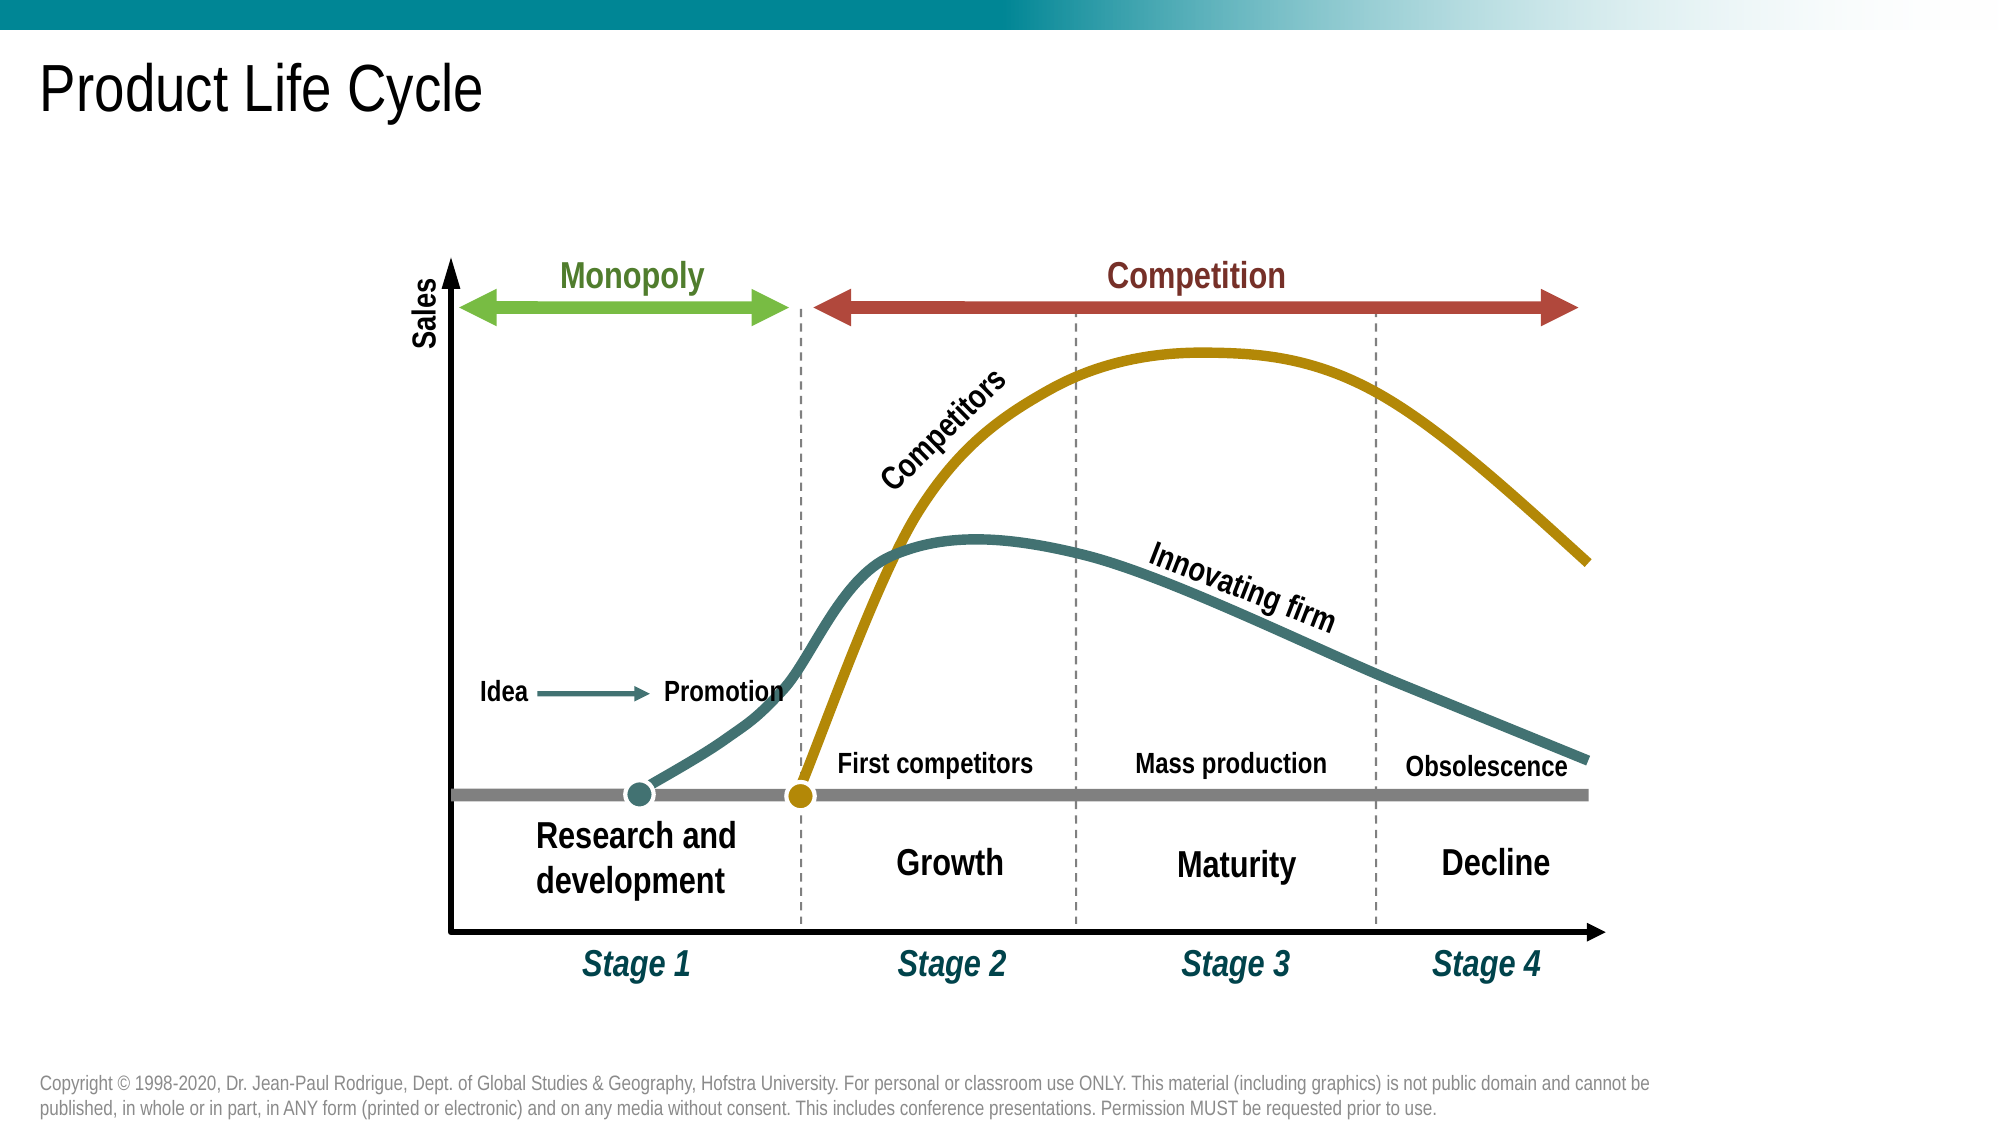

# Product Life Cycle
Monopoly
Competition

Sales

Competitors

Innovating firm
Idea
Promotion

First competitors
Mass production
Obsolescence

Research and
development
Growth
Decline
Maturity
Stage 1
Stage 2
Stage 3
Stage 4
Copyright © 1998-2020, Dr. Jean-Paul Rodrigue, Dept. of Global Studies & Geography, Hofstra University. For personal or classroom use ONLY. This material (including graphics) is not public domain and cannot be published, in whole or in part, in ANY form (printed or electronic) and on any media without consent. This includes conference presentations. Permission MUST be requested prior to use.